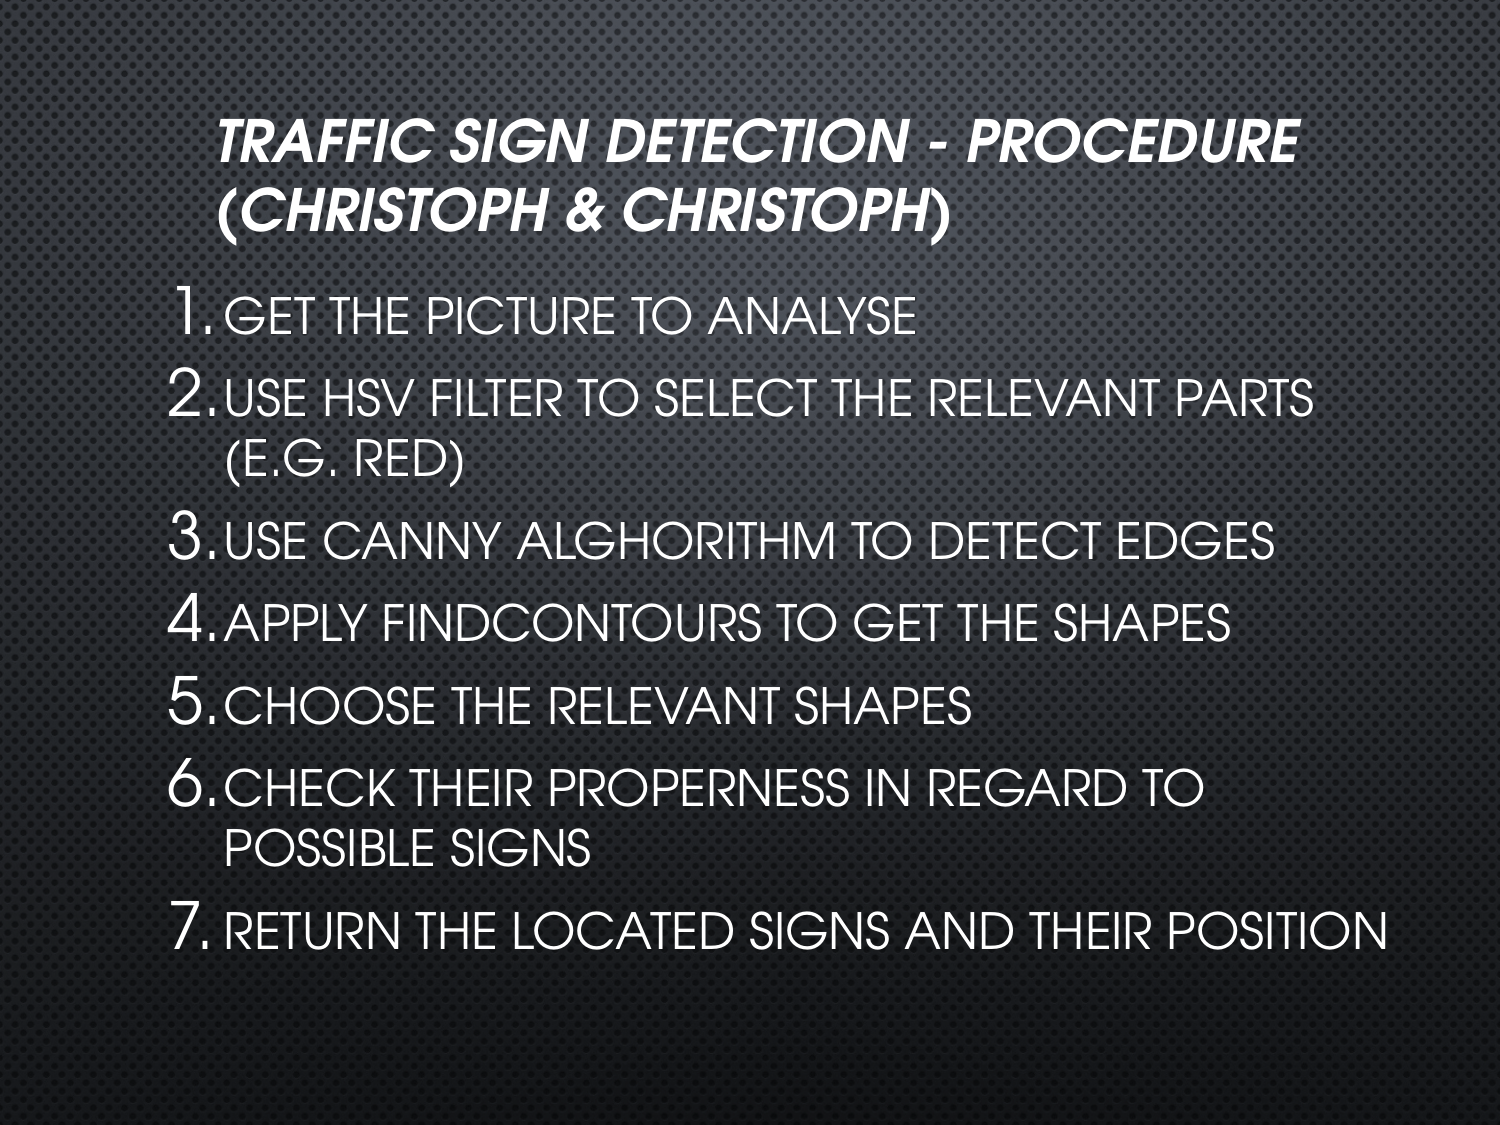

# Traffic Sign Detection - PROCEDURE (Christoph & Christoph)
Get the picture to analyse
Use HSV filter to select the relevant parts (e.g. red)
Use Canny alghorithm to detect edges
Apply findContours to get the shapes
Choose the relevant shapes
Check their properness in regard to possible signs
Return the located signs and their position